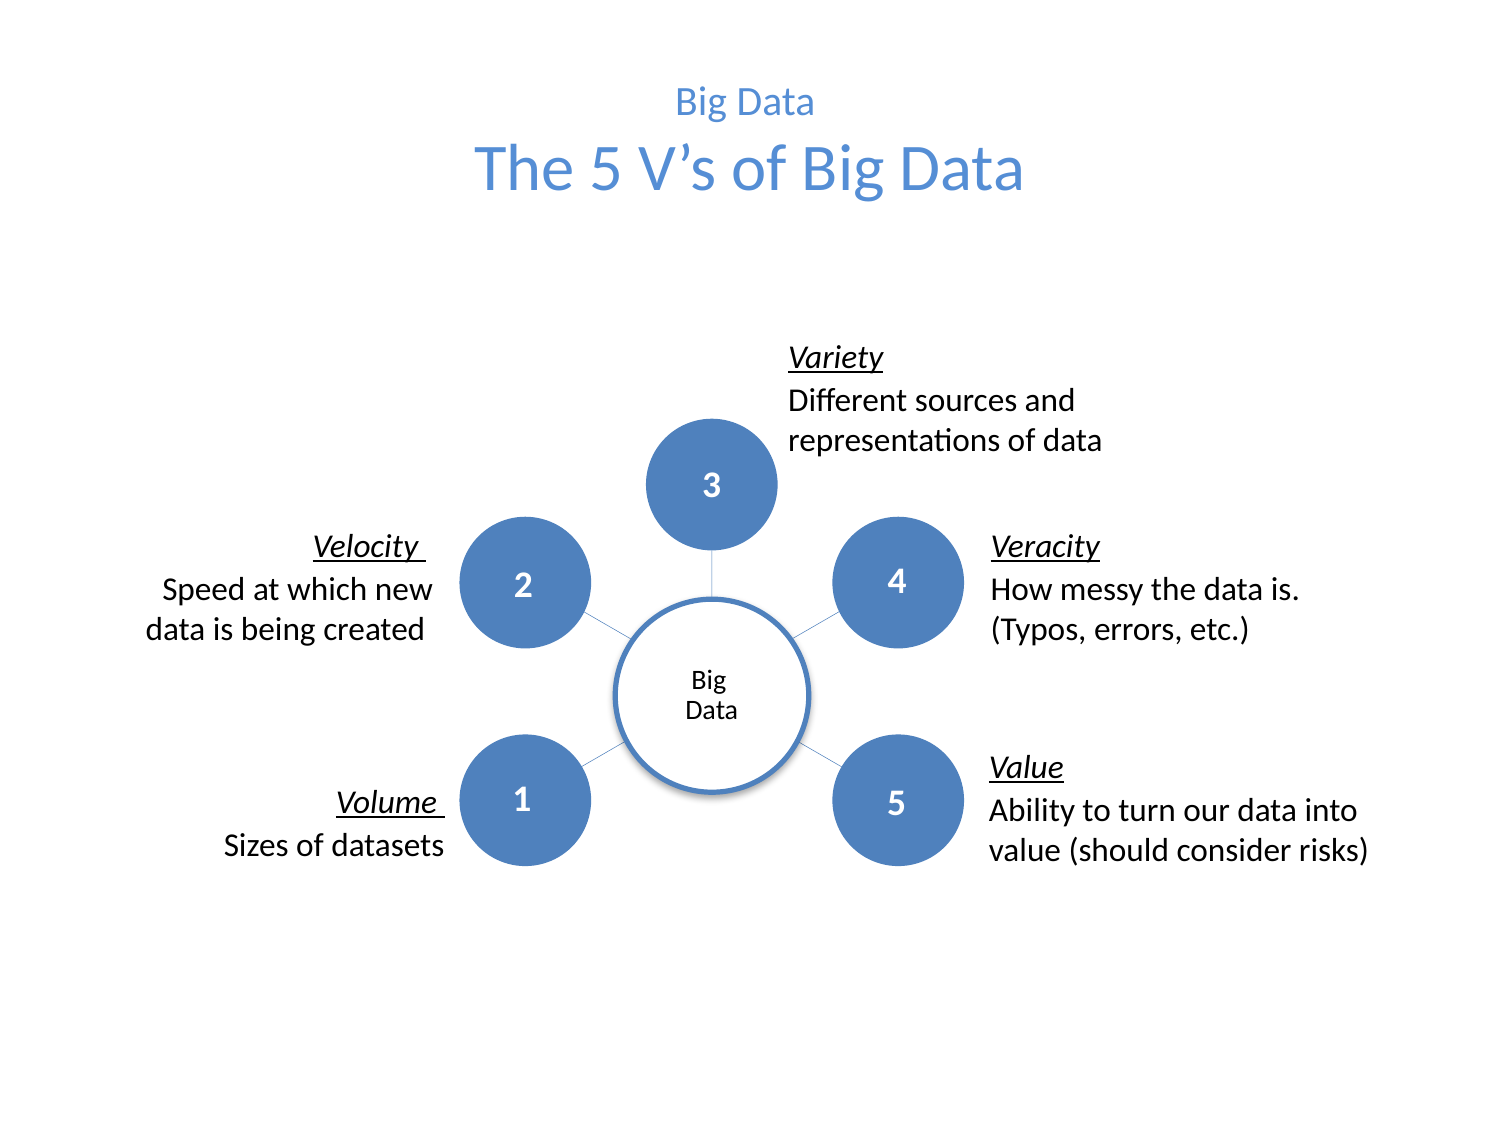

# Big Data The 5 V’s of Big Data
Variety
Different sources and representations of data

3
Veracity
How messy the data is. (Typos, errors, etc.)
Velocity
Speed at which new data is being created

4
2
Big
Data

Value
Ability to turn our data into value (should consider risks)
1
5
Volume
Sizes of datasets